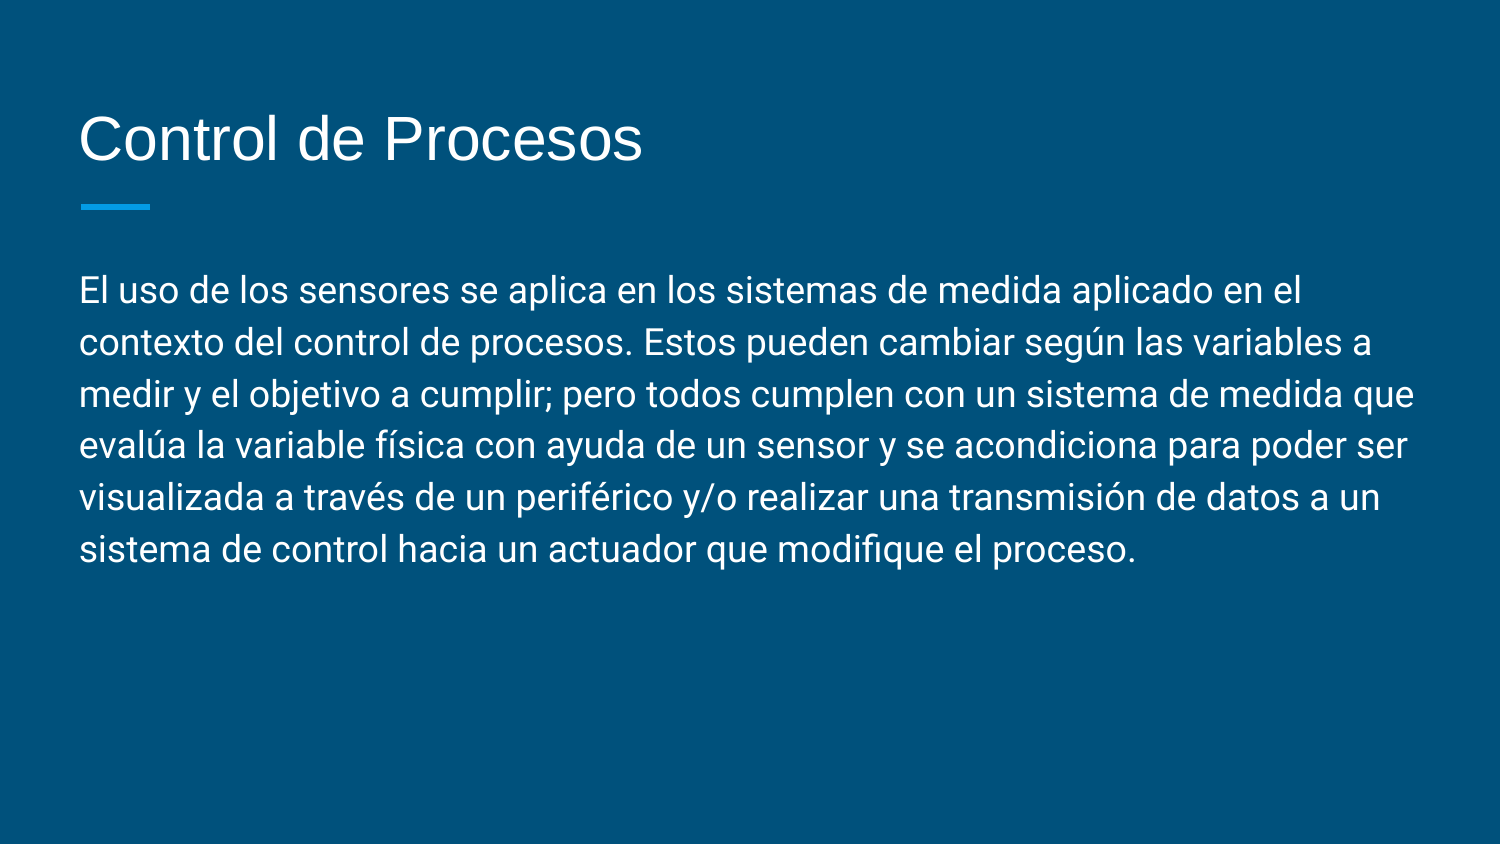

# Control de Procesos
El uso de los sensores se aplica en los sistemas de medida aplicado en el contexto del control de procesos. Estos pueden cambiar según las variables a medir y el objetivo a cumplir; pero todos cumplen con un sistema de medida que evalúa la variable física con ayuda de un sensor y se acondiciona para poder ser visualizada a través de un periférico y/o realizar una transmisión de datos a un sistema de control hacia un actuador que modifique el proceso.